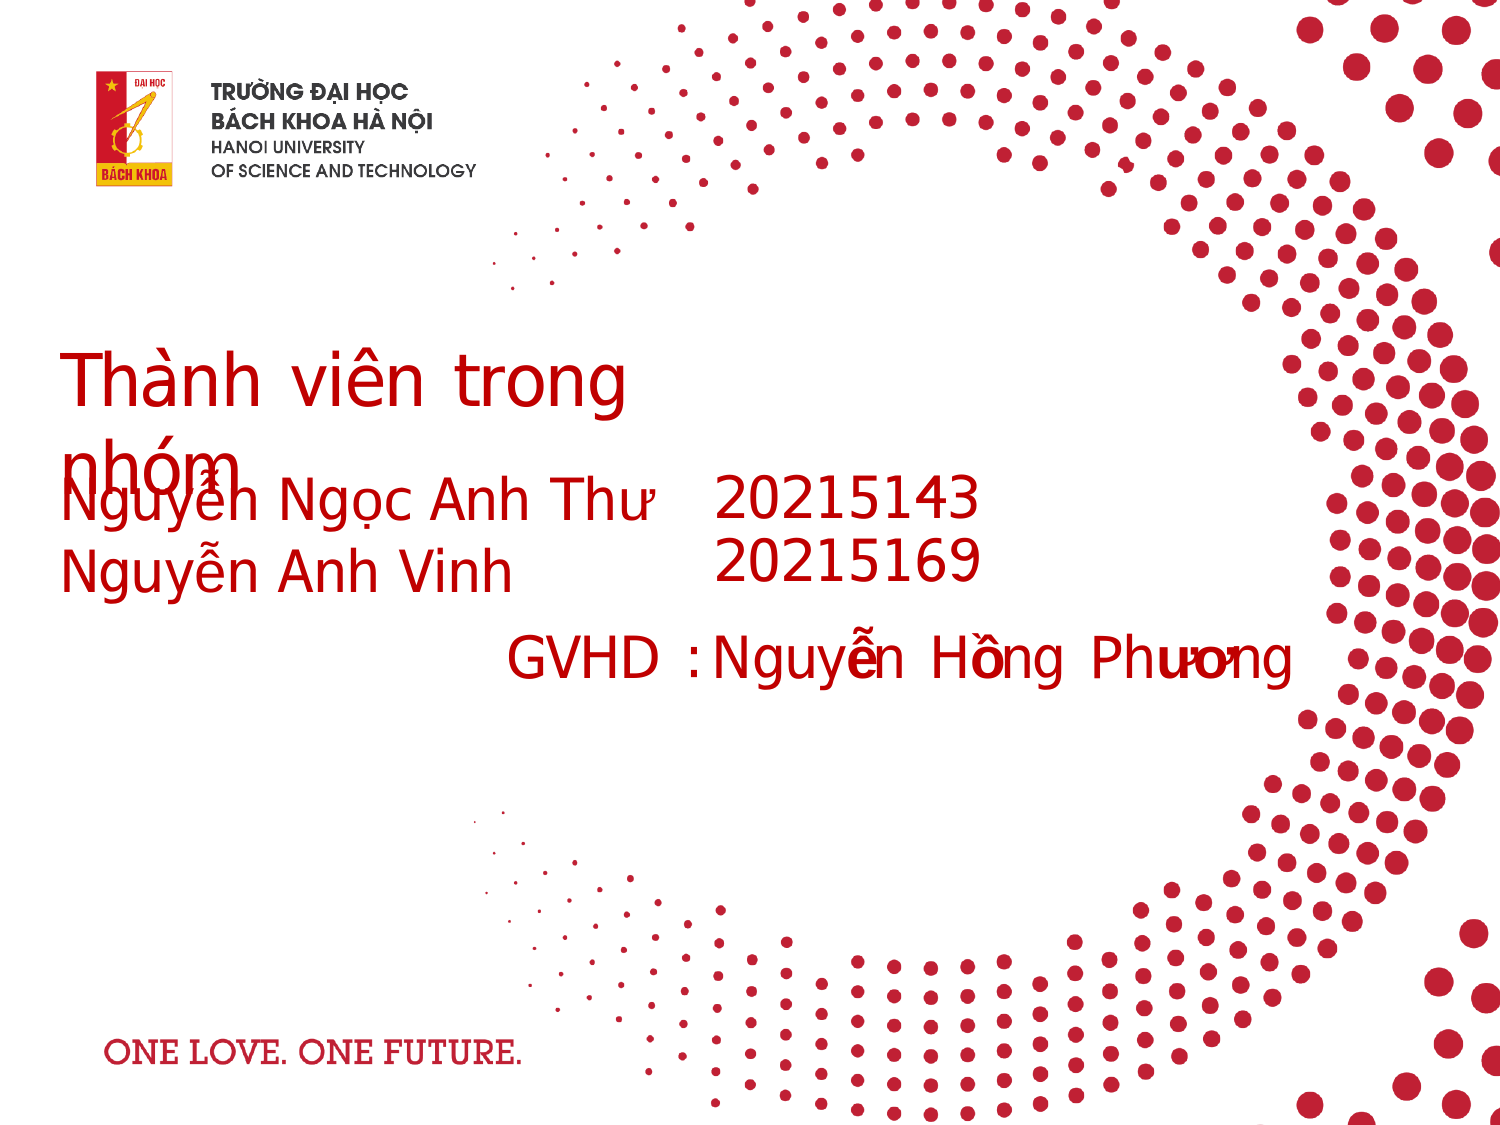

# Thành viên trong nhóm
Nguyễn Ngọc Anh Thư
Nguyễn Anh Vinh
20215143
20215169
GVHD  : Nguyễn  Hồng  Phương